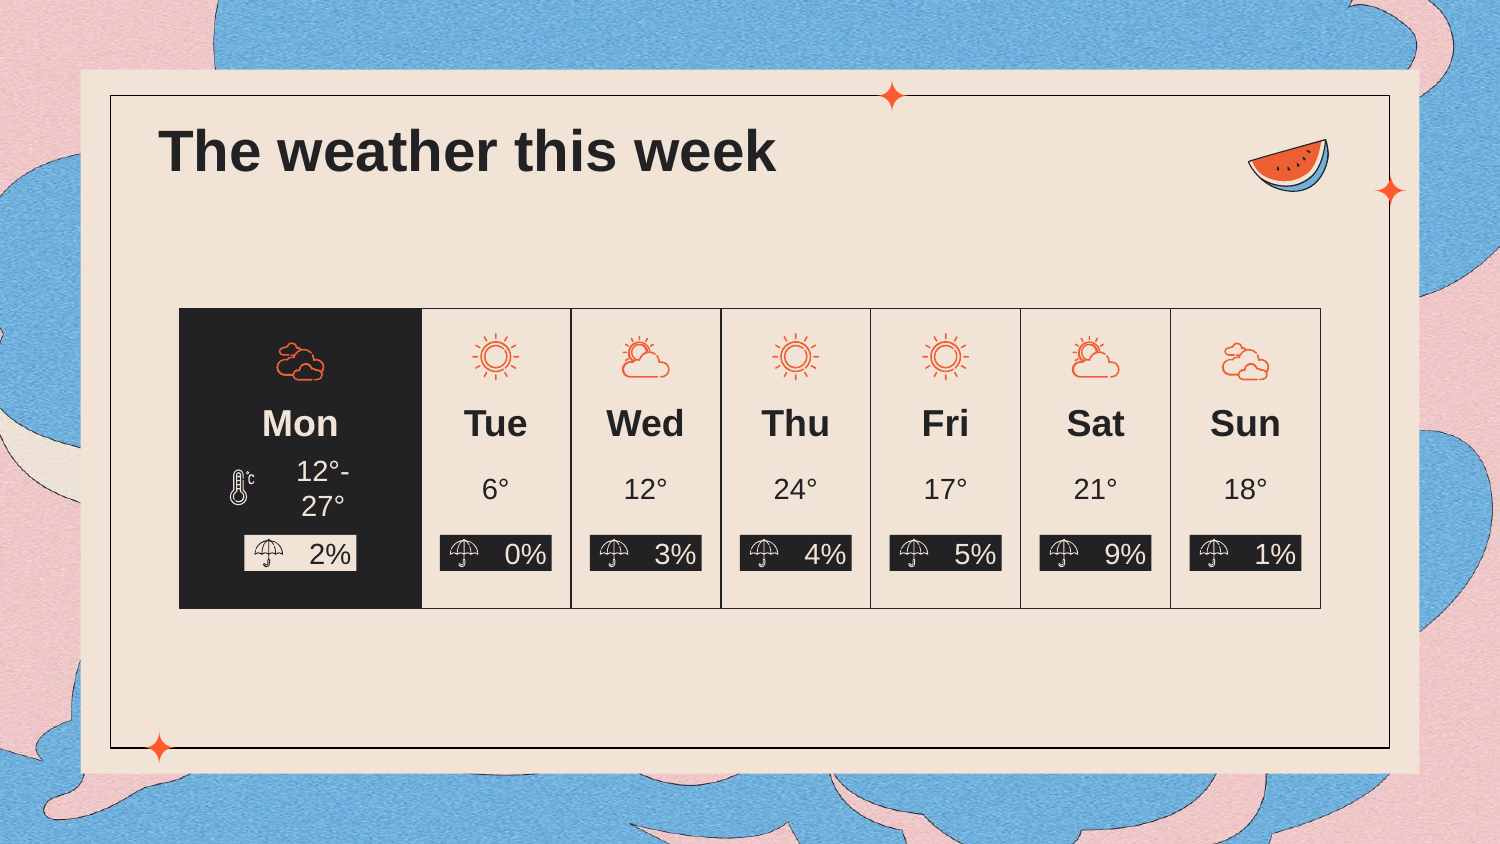

# The weather this week

Mon
Tue
Wed
Thu
Fri
Sat
Sun
12°-27°
6°
12°
24°
17°
21°
18°

2%
0%
3%
4%
5%
9%
1%